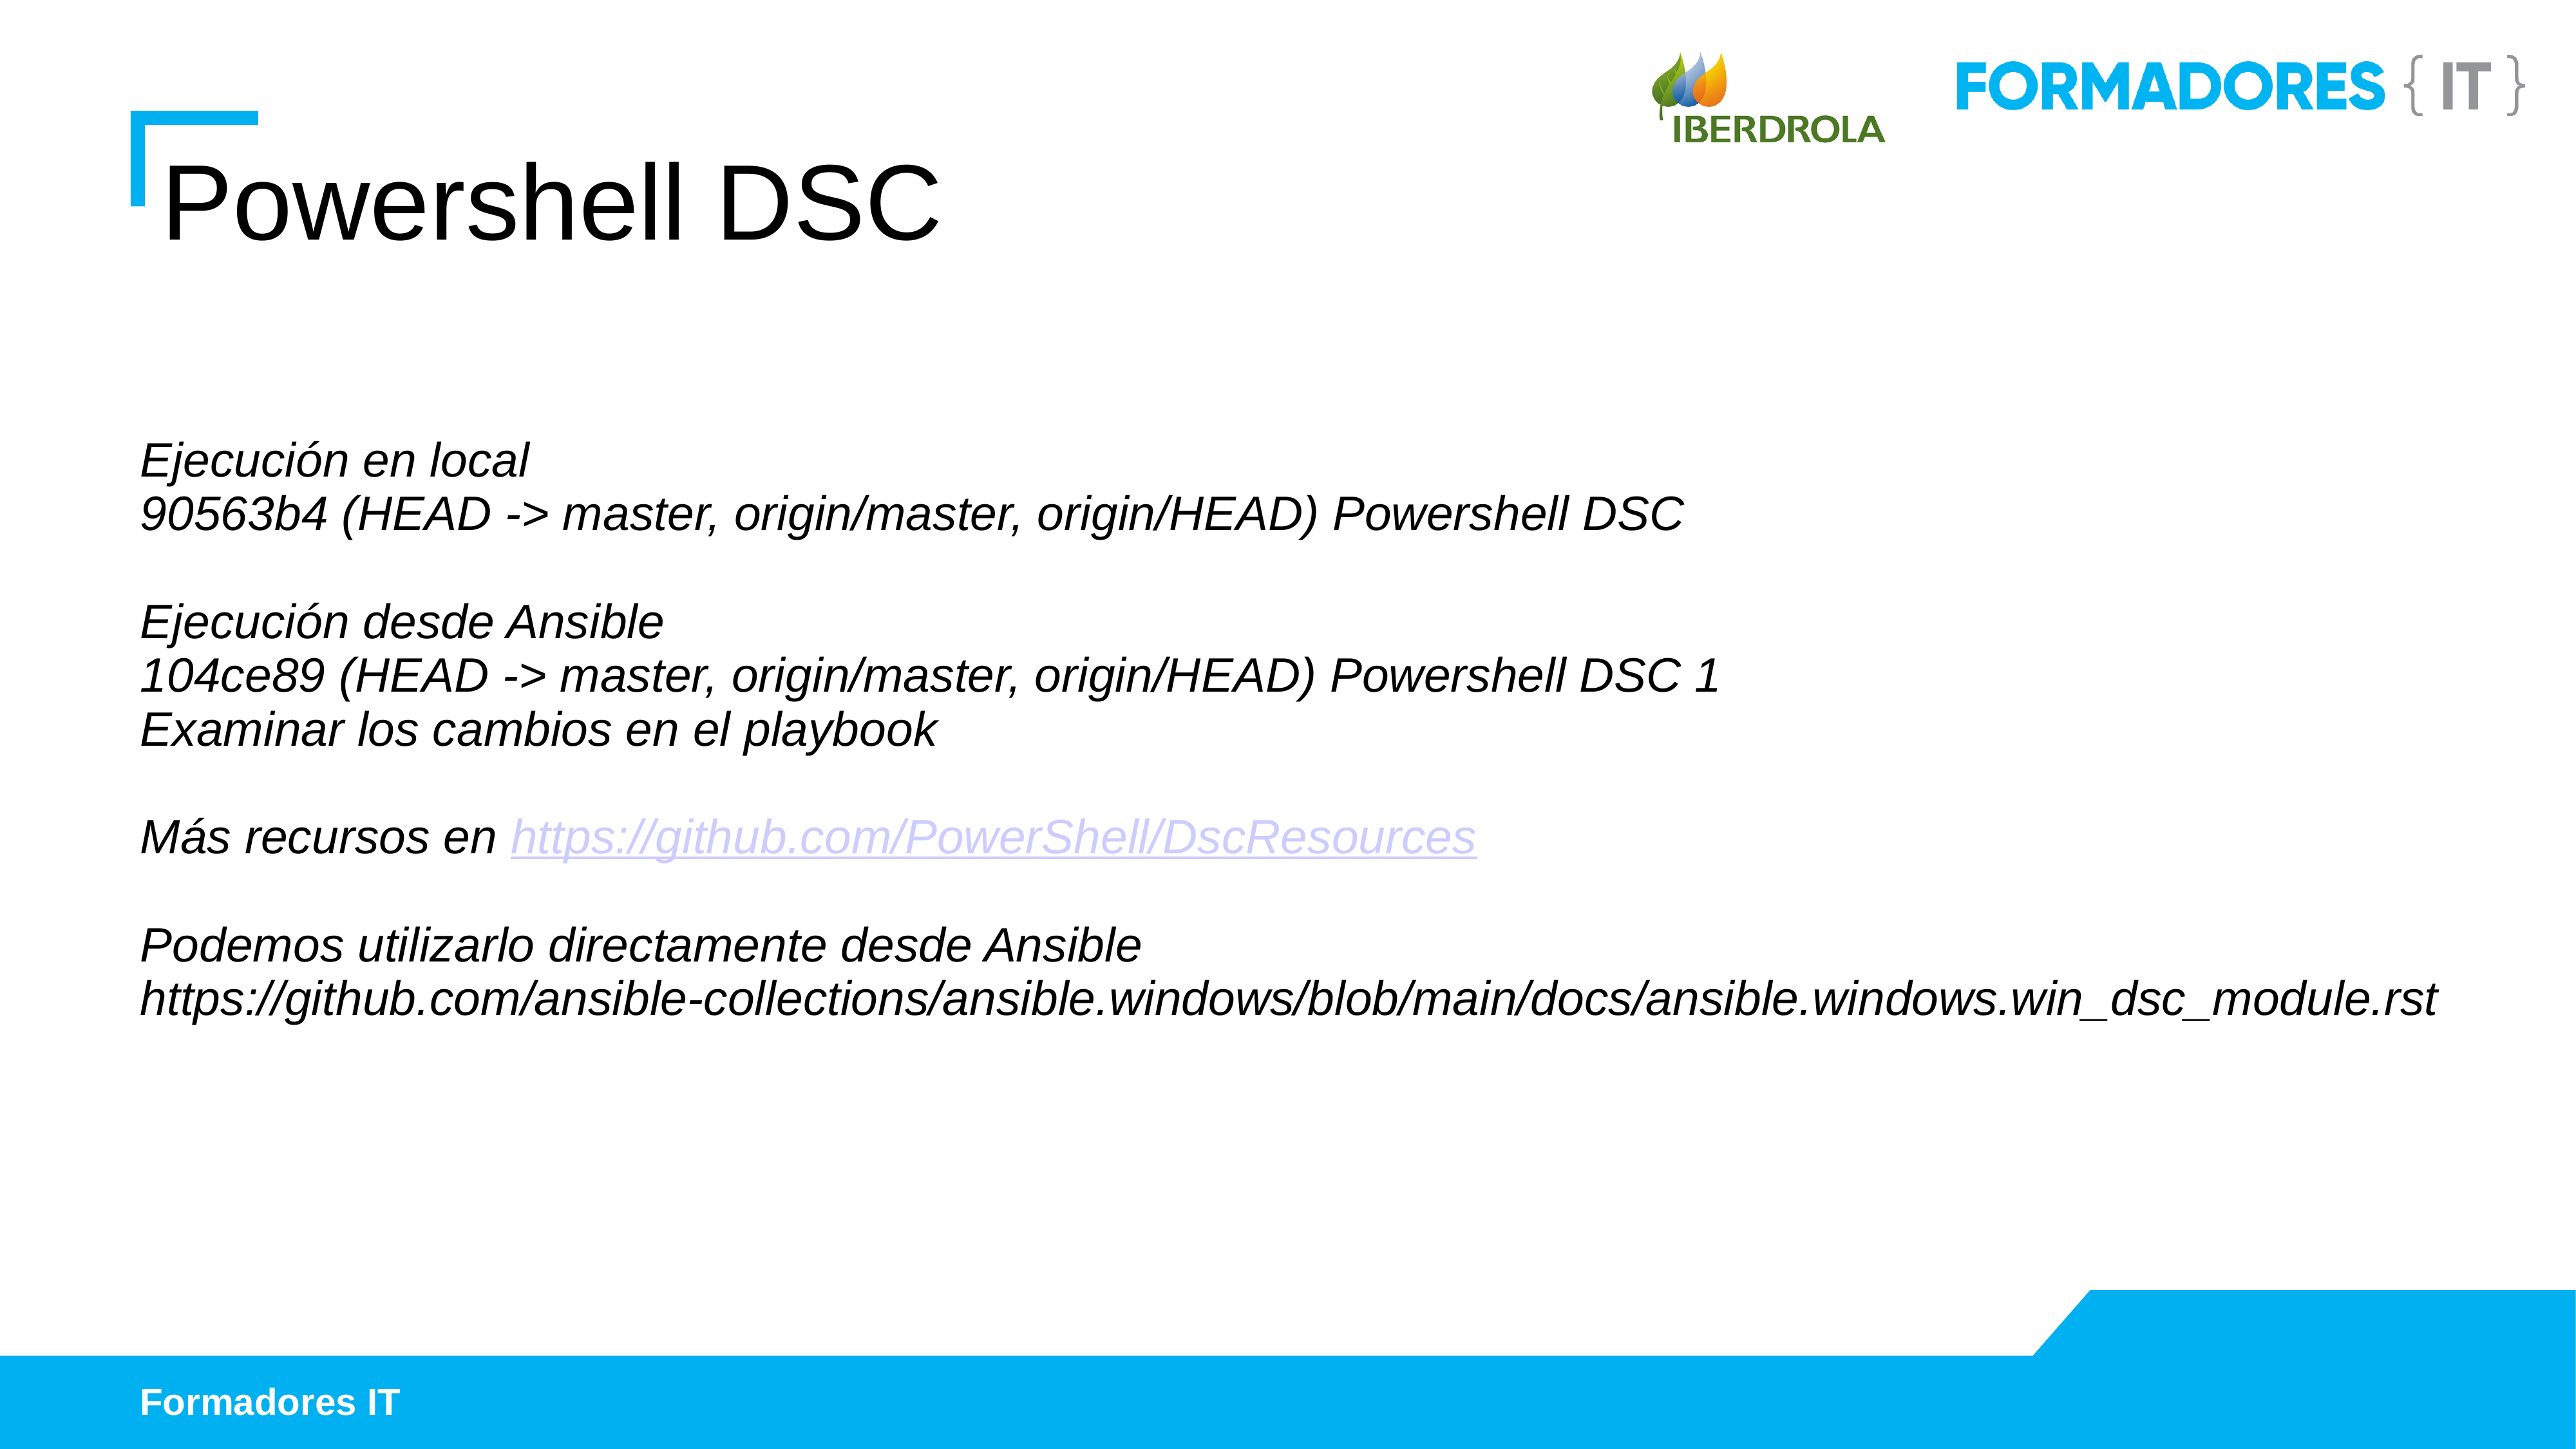

Powershell DSC

Ejecución en local
90563b4 (HEAD -> master, origin/master, origin/HEAD) Powershell DSC

Ejecución desde Ansible
104ce89 (HEAD -> master, origin/master, origin/HEAD) Powershell DSC 1
Examinar los cambios en el playbook

Más recursos en https://github.com/PowerShell/DscResources

Podemos utilizarlo directamente desde Ansible
https://github.com/ansible-collections/ansible.windows/blob/main/docs/ansible.windows.win_dsc_module.rst